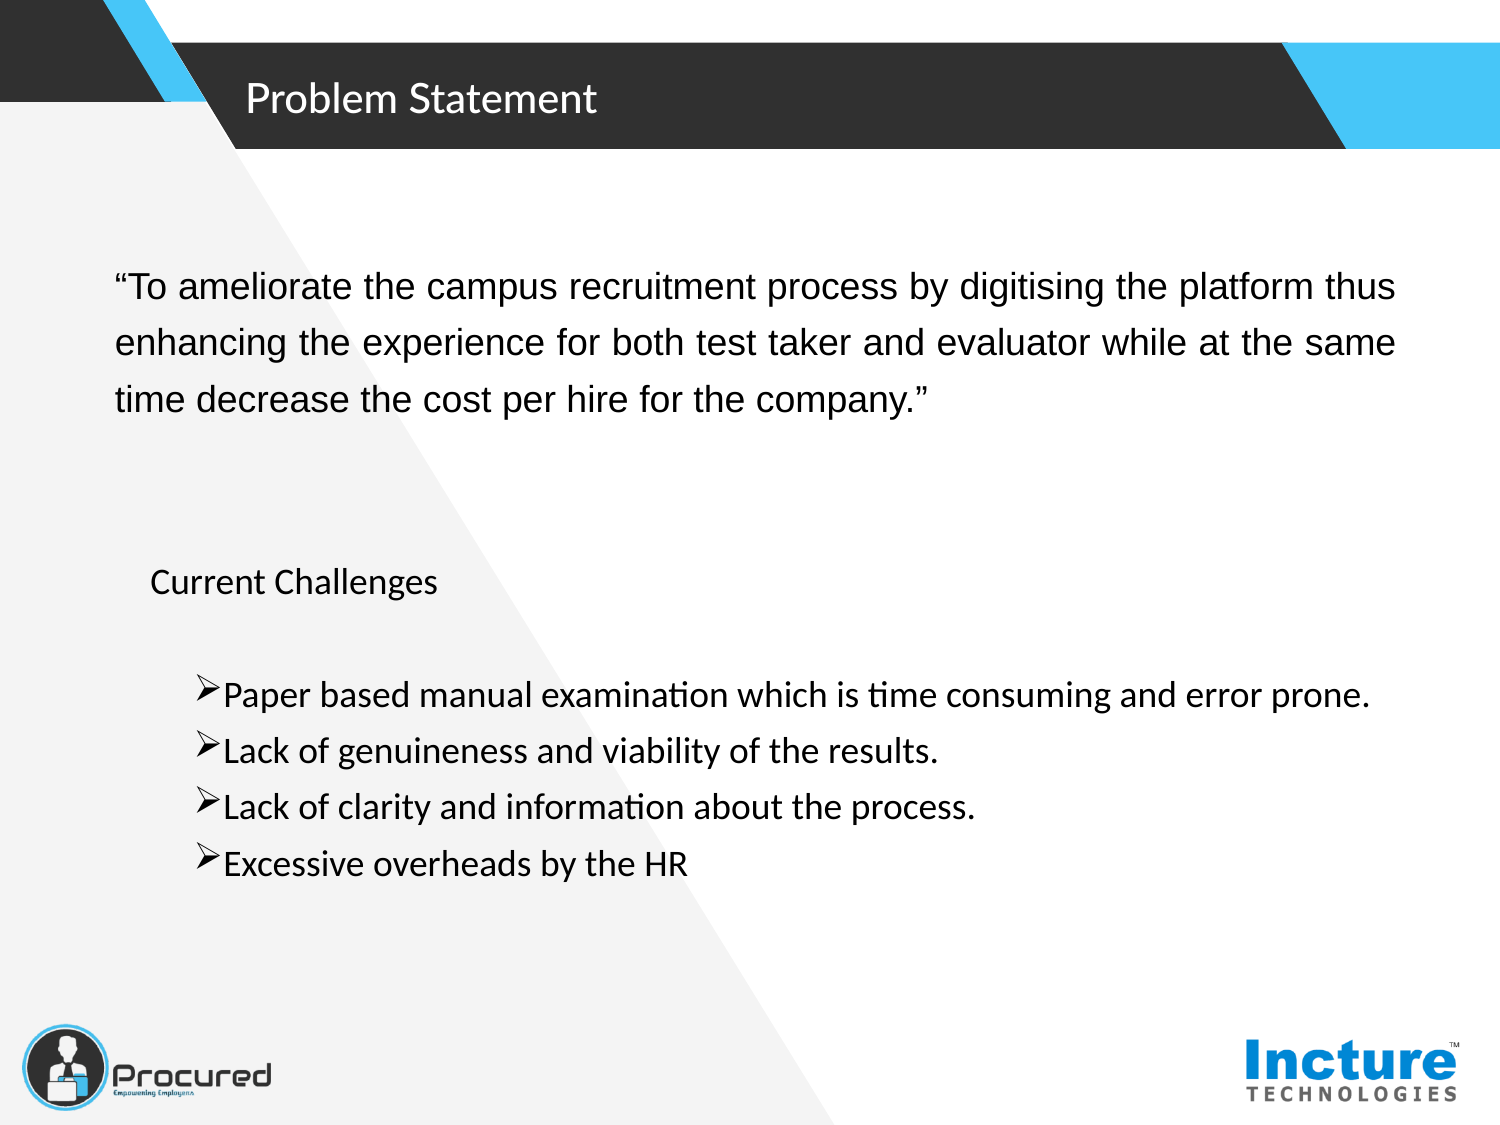

Problem Statement
“To ameliorate the campus recruitment process by digitising the platform thus enhancing the experience for both test taker and evaluator while at the same time decrease the cost per hire for the company.”
Current Challenges

Paper based manual examination which is time consuming and error prone.
Lack of genuineness and viability of the results.
Lack of clarity and information about the process.
Excessive overheads by the HR